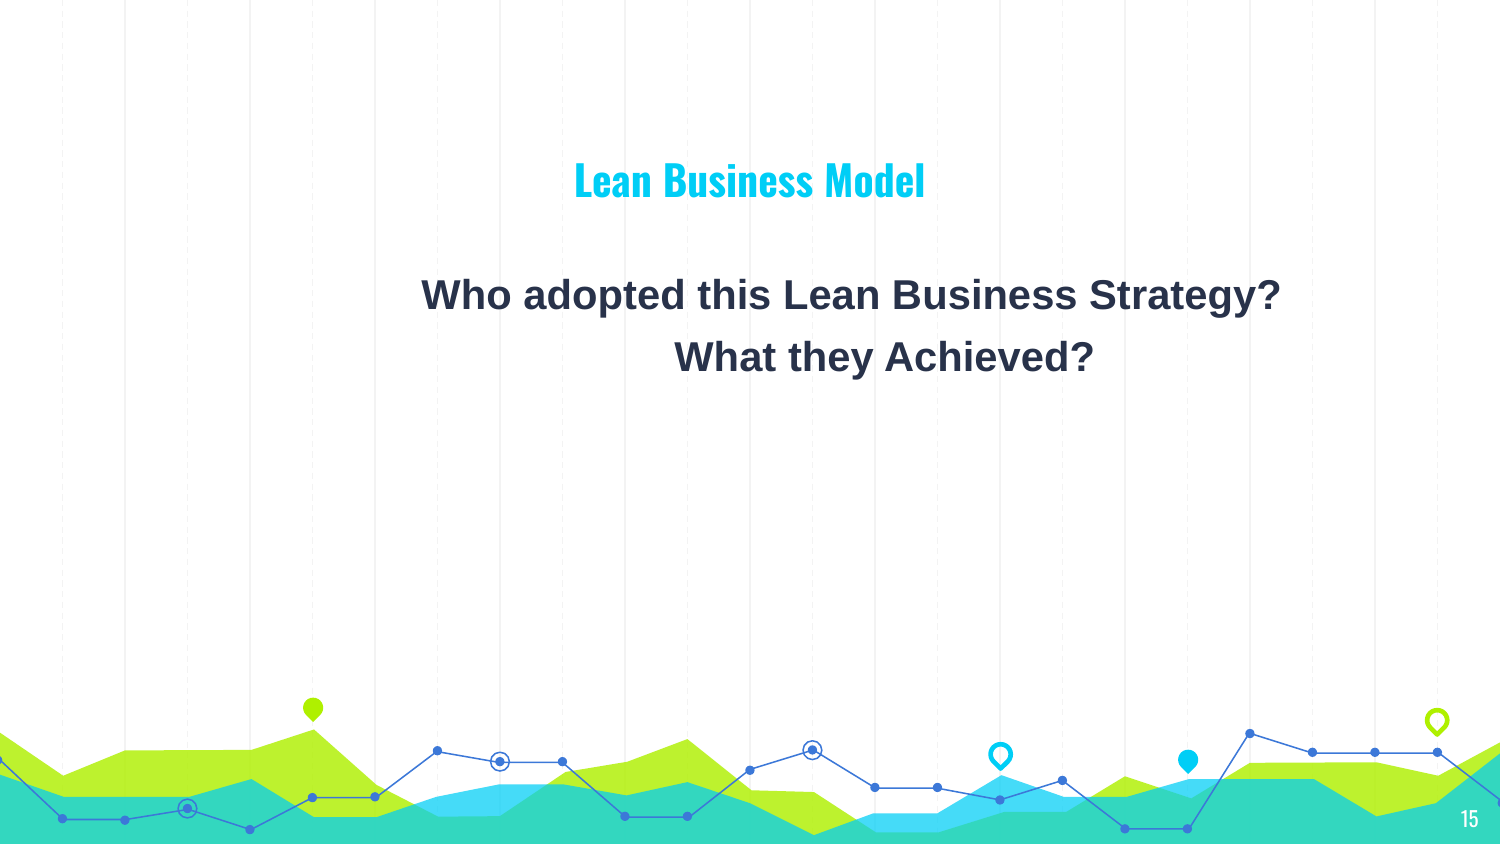

# Lean Business Model
                    Who adopted this Lean Business Strategy?
                                          What they Achieved?
15